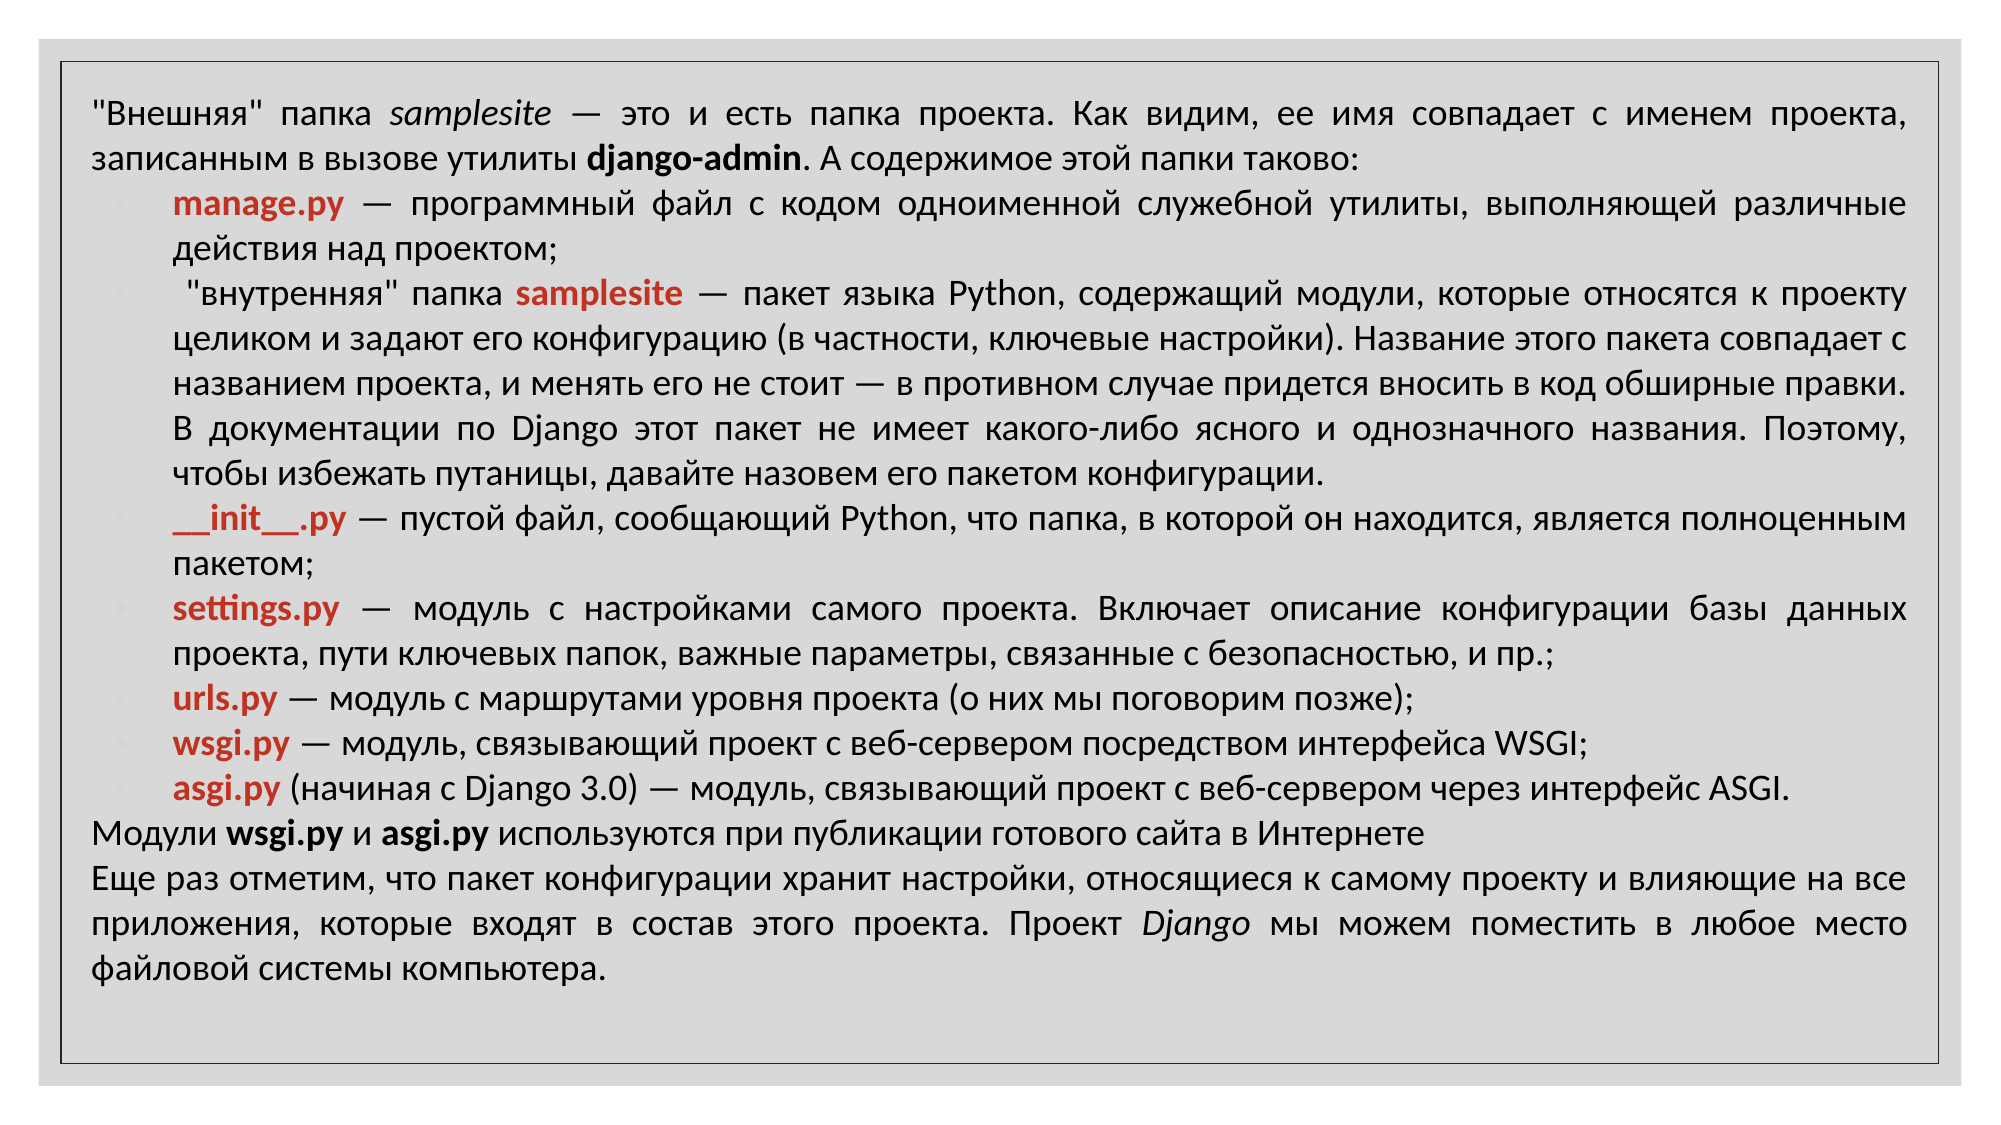

"Внешняя" папка samplesite — это и есть папка проекта. Как видим, ее имя совпадает с именем проекта, записанным в вызове утилиты django-admin. А содержимое этой папки таково:
manage.py — программный файл с кодом одноименной служебной утилиты, выполняющей различные действия над проектом;
 "внутренняя" папка samplesite — пакет языка Python, содержащий модули, которые относятся к проекту целиком и задают его конфигурацию (в частности, ключевые настройки). Название этого пакета совпадает с названием проекта, и менять его не стоит — в противном случае придется вносить в код обширные правки. В документации по Django этот пакет не имеет какого-либо ясного и однозначного названия. Поэтому, чтобы избежать путаницы, давайте назовем его пакетом конфигурации.
__init__.py — пустой файл, сообщающий Python, что папка, в которой он находится, является полноценным пакетом;
settings.py — модуль с настройками самого проекта. Включает описание конфигурации базы данных проекта, пути ключевых папок, важные параметры, связанные с безопасностью, и пр.;
urls.py — модуль с маршрутами уровня проекта (о них мы поговорим позже);
wsgi.py — модуль, связывающий проект с веб-сервером посредством интерфейса WSGI;
asgi.py (начиная с Django 3.0) — модуль, связывающий проект с веб-сервером через интерфейс ASGI.
Модули wsgi.py и asgi.py используются при публикации готового сайта в Интернете
Еще раз отметим, что пакет конфигурации хранит настройки, относящиеся к самому проекту и влияющие на все приложения, которые входят в состав этого проекта. Проект Django мы можем поместить в любое место файловой системы компьютера.